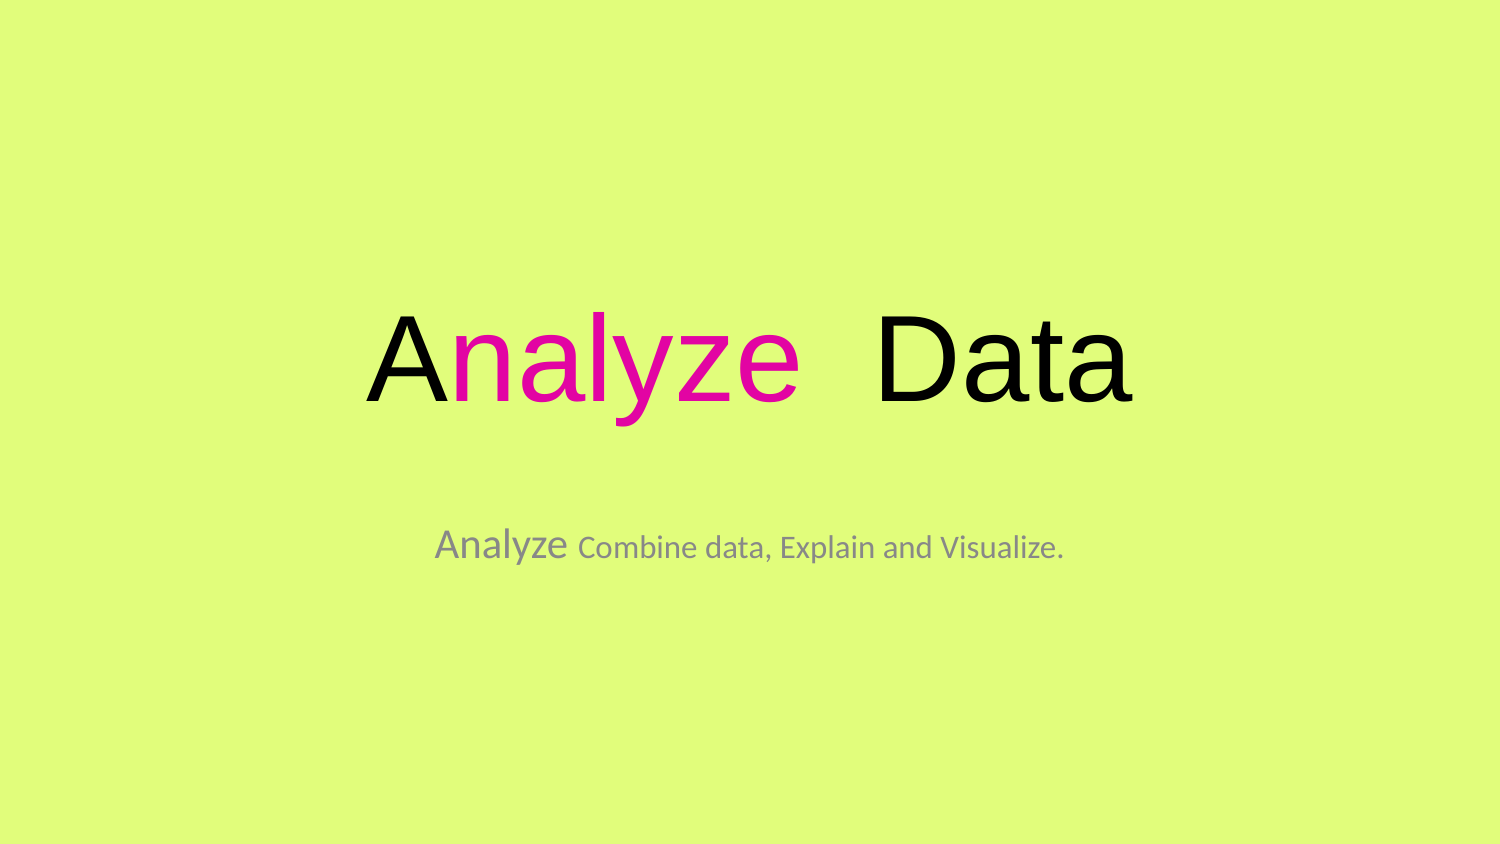

# Analyze  Data

Analyze Combine data, Explain and Visualize.